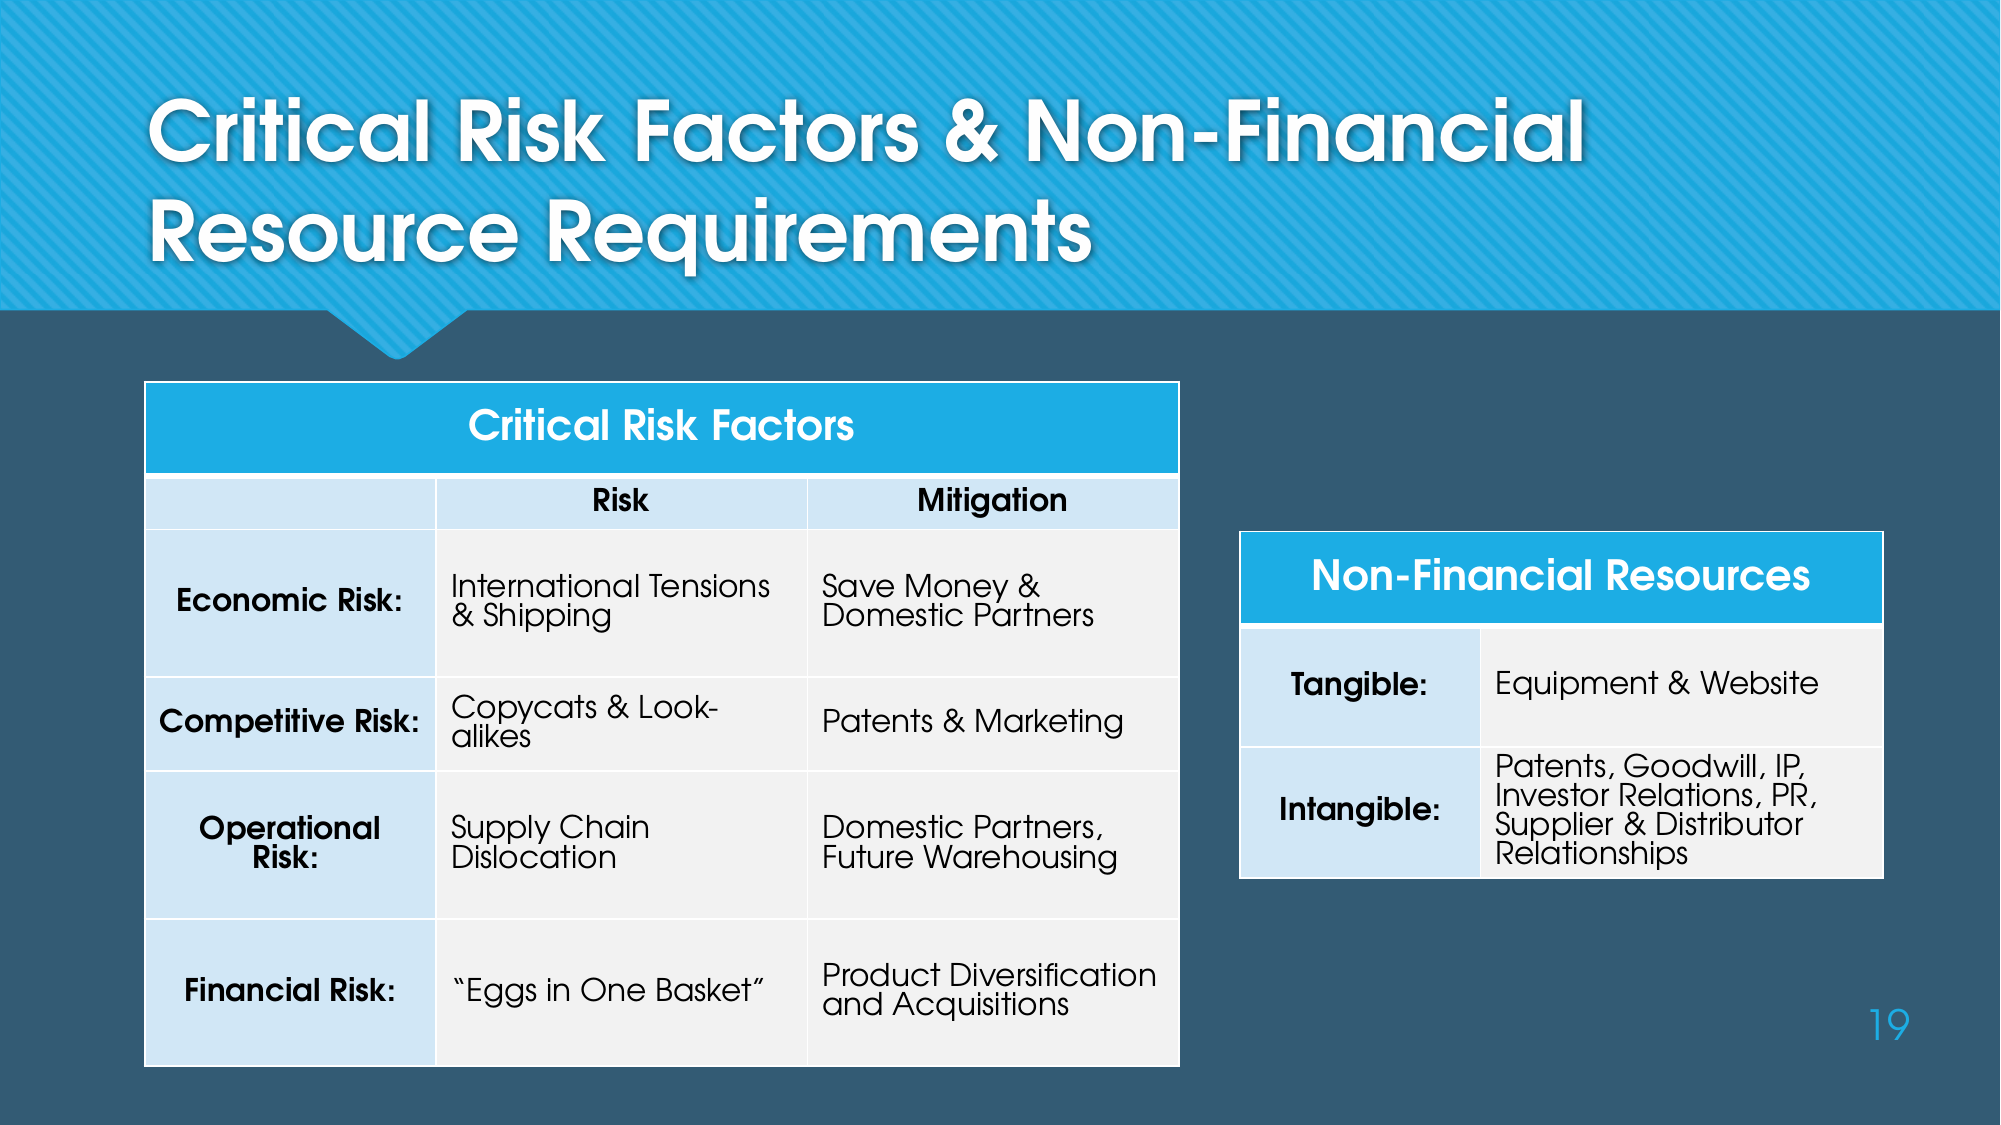

# Critical Risk Factors & Non-Financial Resource Requirements
| Critical Risk Factors |  |  |
| --- | --- | --- |
|  | Risk | Mitigation |
| Economic Risk: | International Tensions & Shipping | Save Money & Domestic Partners |
| Competitive Risk: | Copycats & Look-alikes | Patents & Marketing |
| Operational Risk: | Supply Chain Dislocation | Domestic Partners, Future Warehousing |
| Financial Risk: | “Eggs in One Basket” | Product Diversification and Acquisitions |
| Non-Financial Resources |  |
| --- | --- |
| Tangible: | Equipment & Website |
| Intangible: | Patents, Goodwill, IP, Investor Relations, PR, Supplier & Distributor Relationships |
19